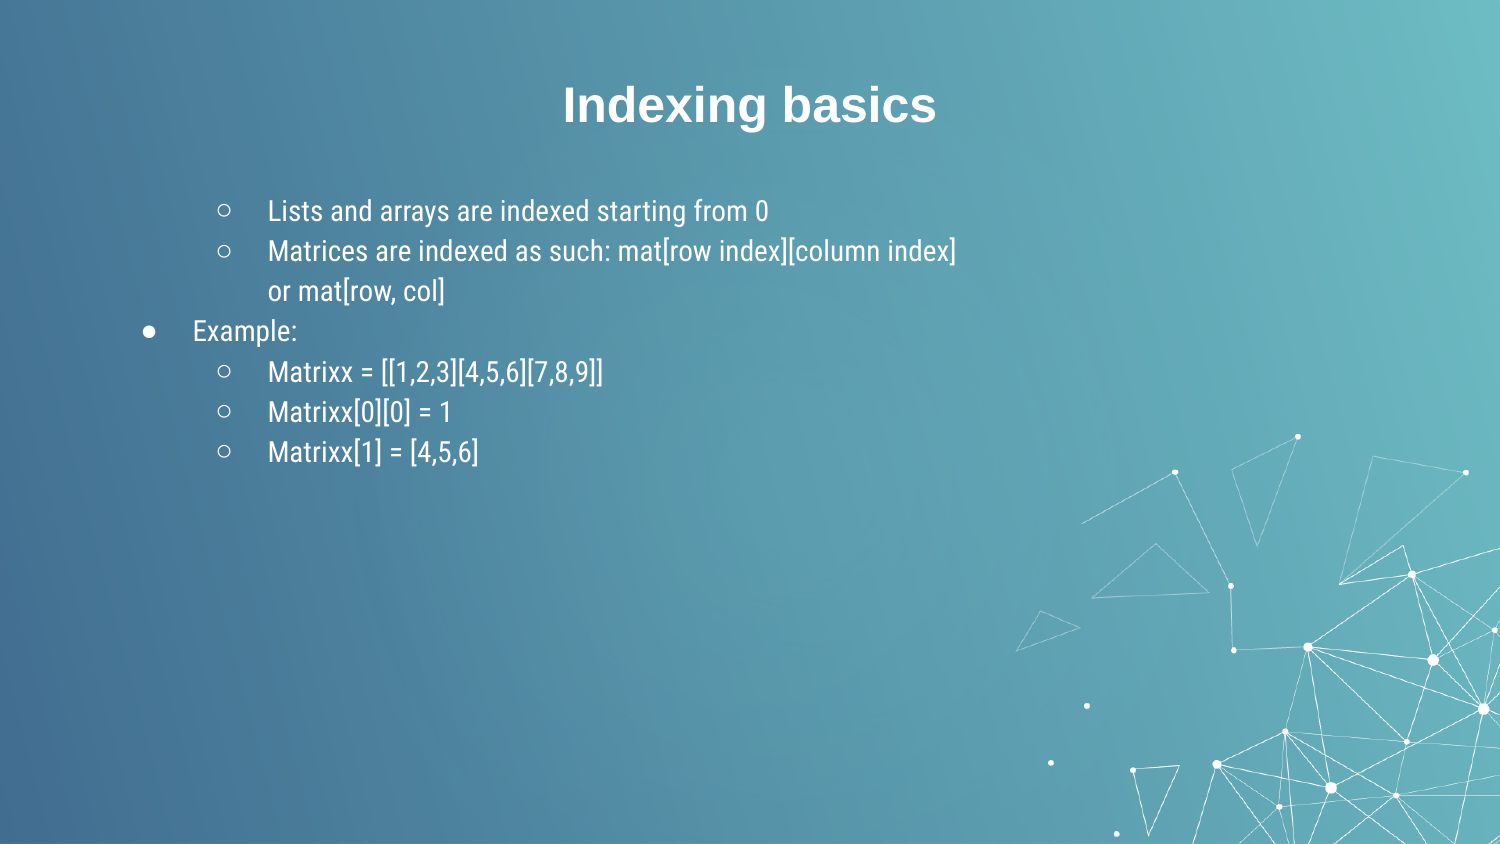

# Indexing basics
Lists and arrays are indexed starting from 0
Matrices are indexed as such: mat[row index][column index] or mat[row, col]
Example:
Matrixx = [[1,2,3][4,5,6][7,8,9]]
Matrixx[0][0] = 1
Matrixx[1] = [4,5,6]